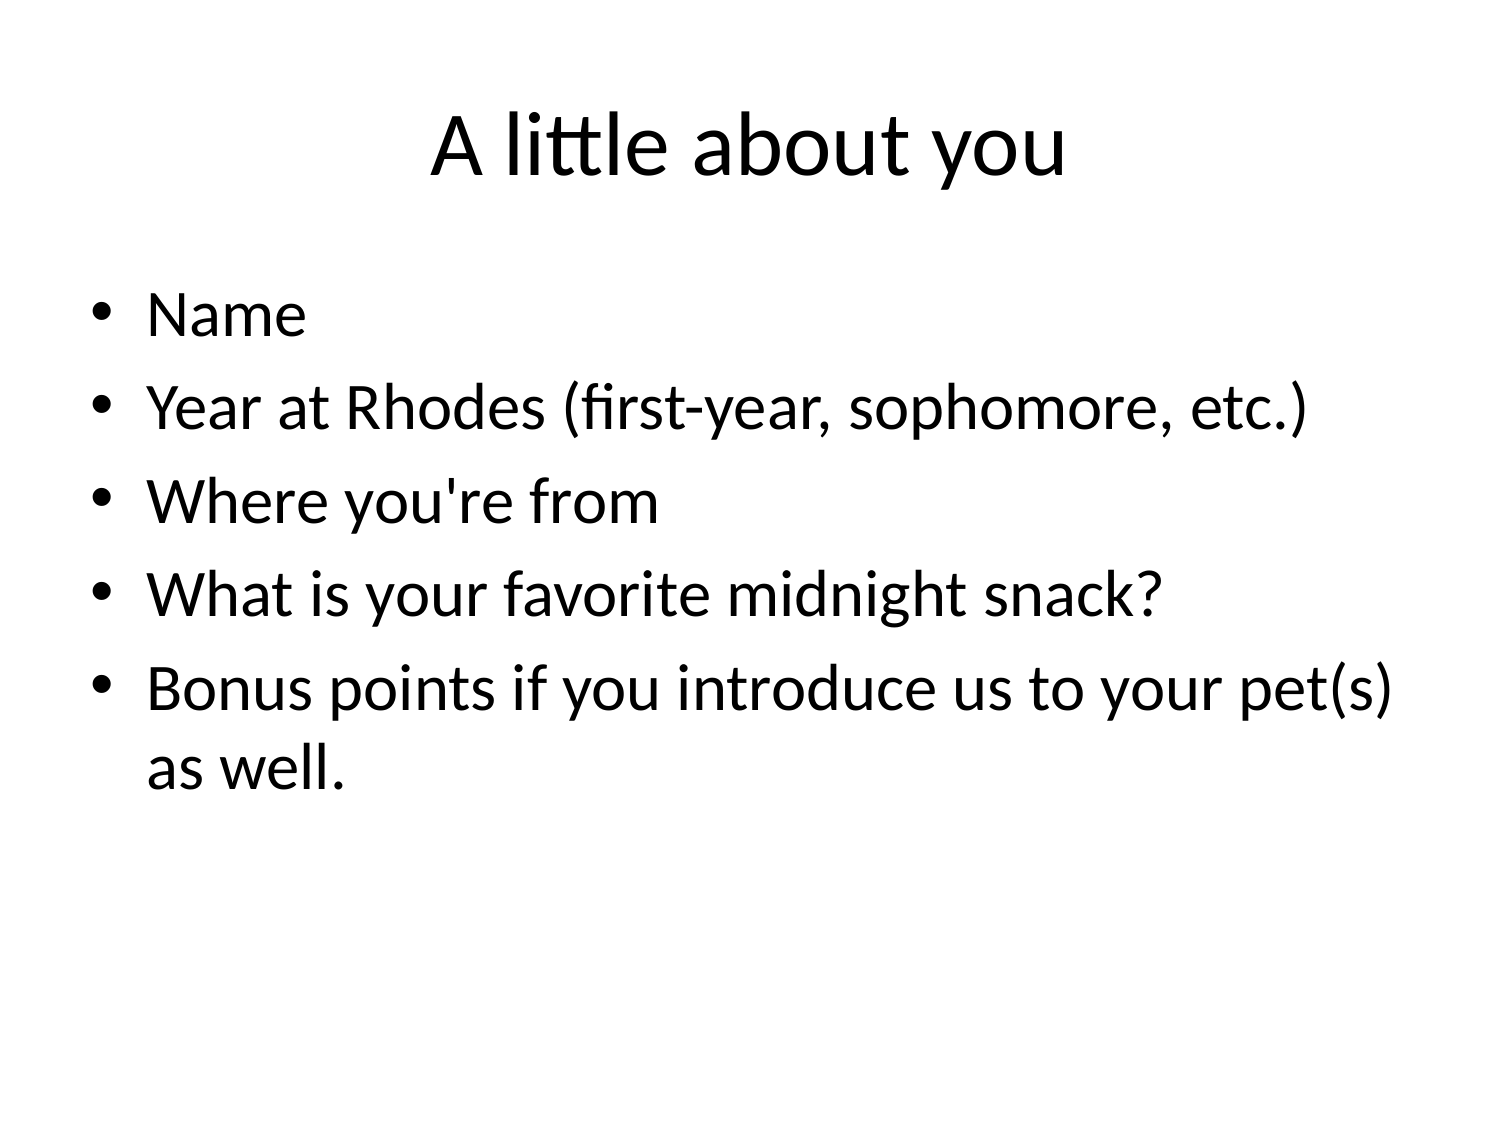

# A little about you
Name
Year at Rhodes (first-year, sophomore, etc.)
Where you're from
What is your favorite midnight snack?
Bonus points if you introduce us to your pet(s) as well.